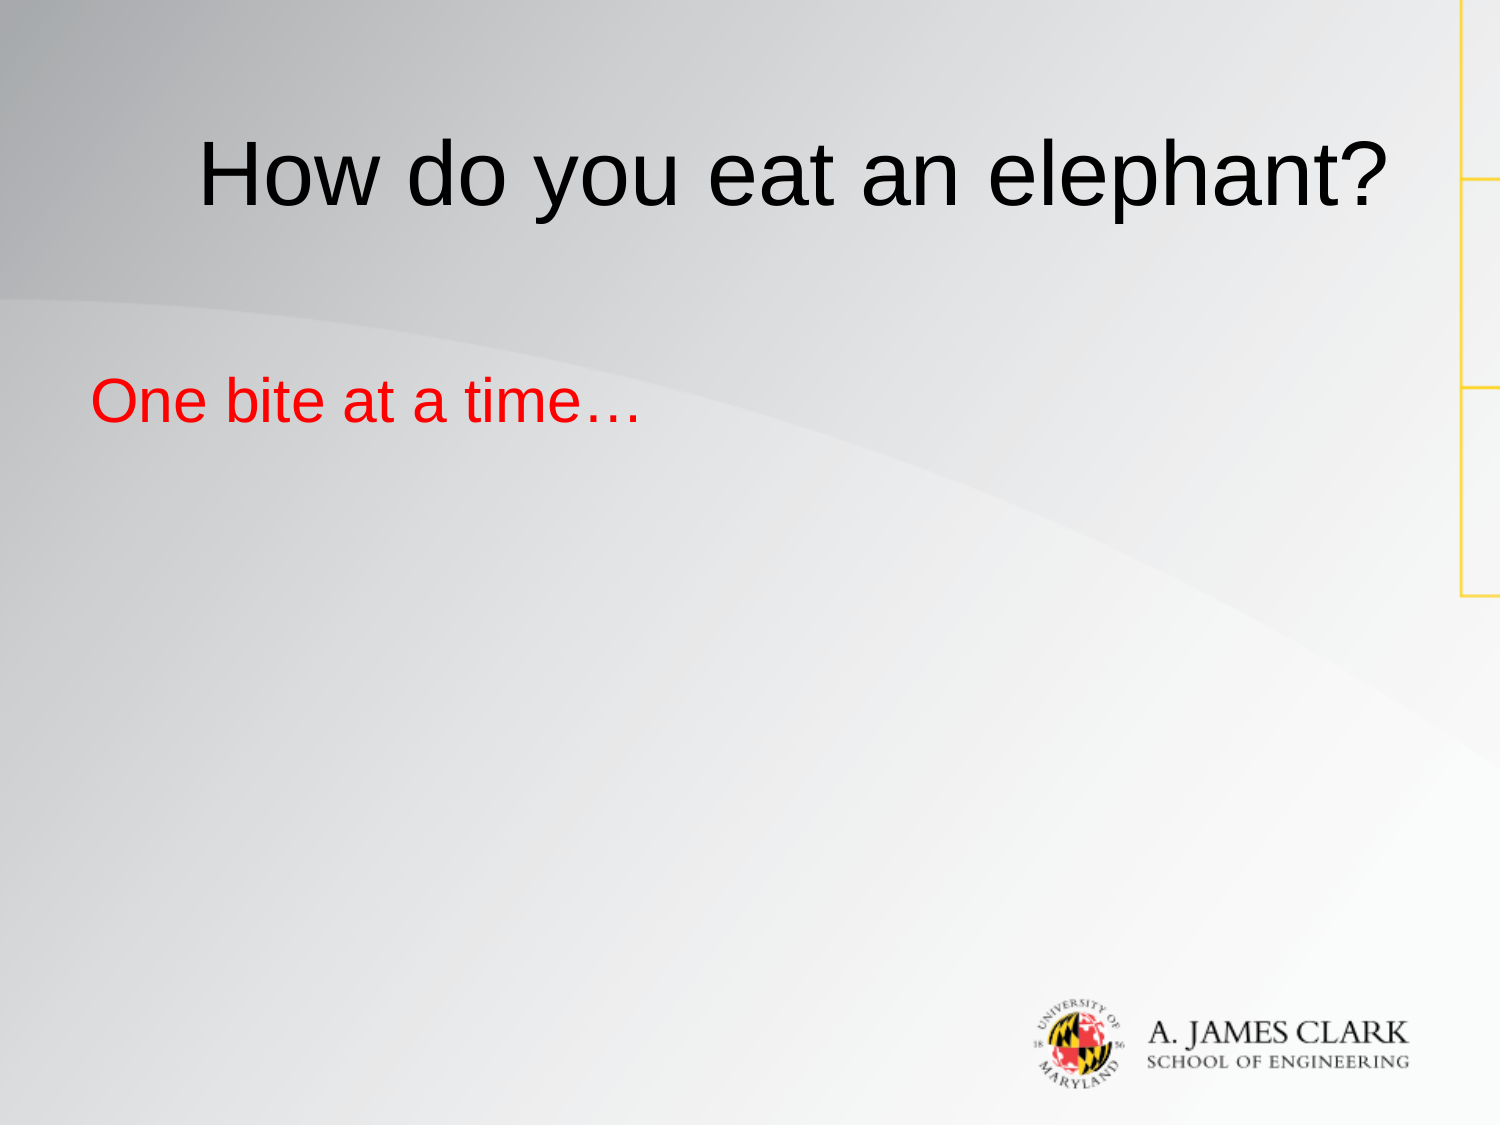

# How do you eat an elephant?
One bite at a time…